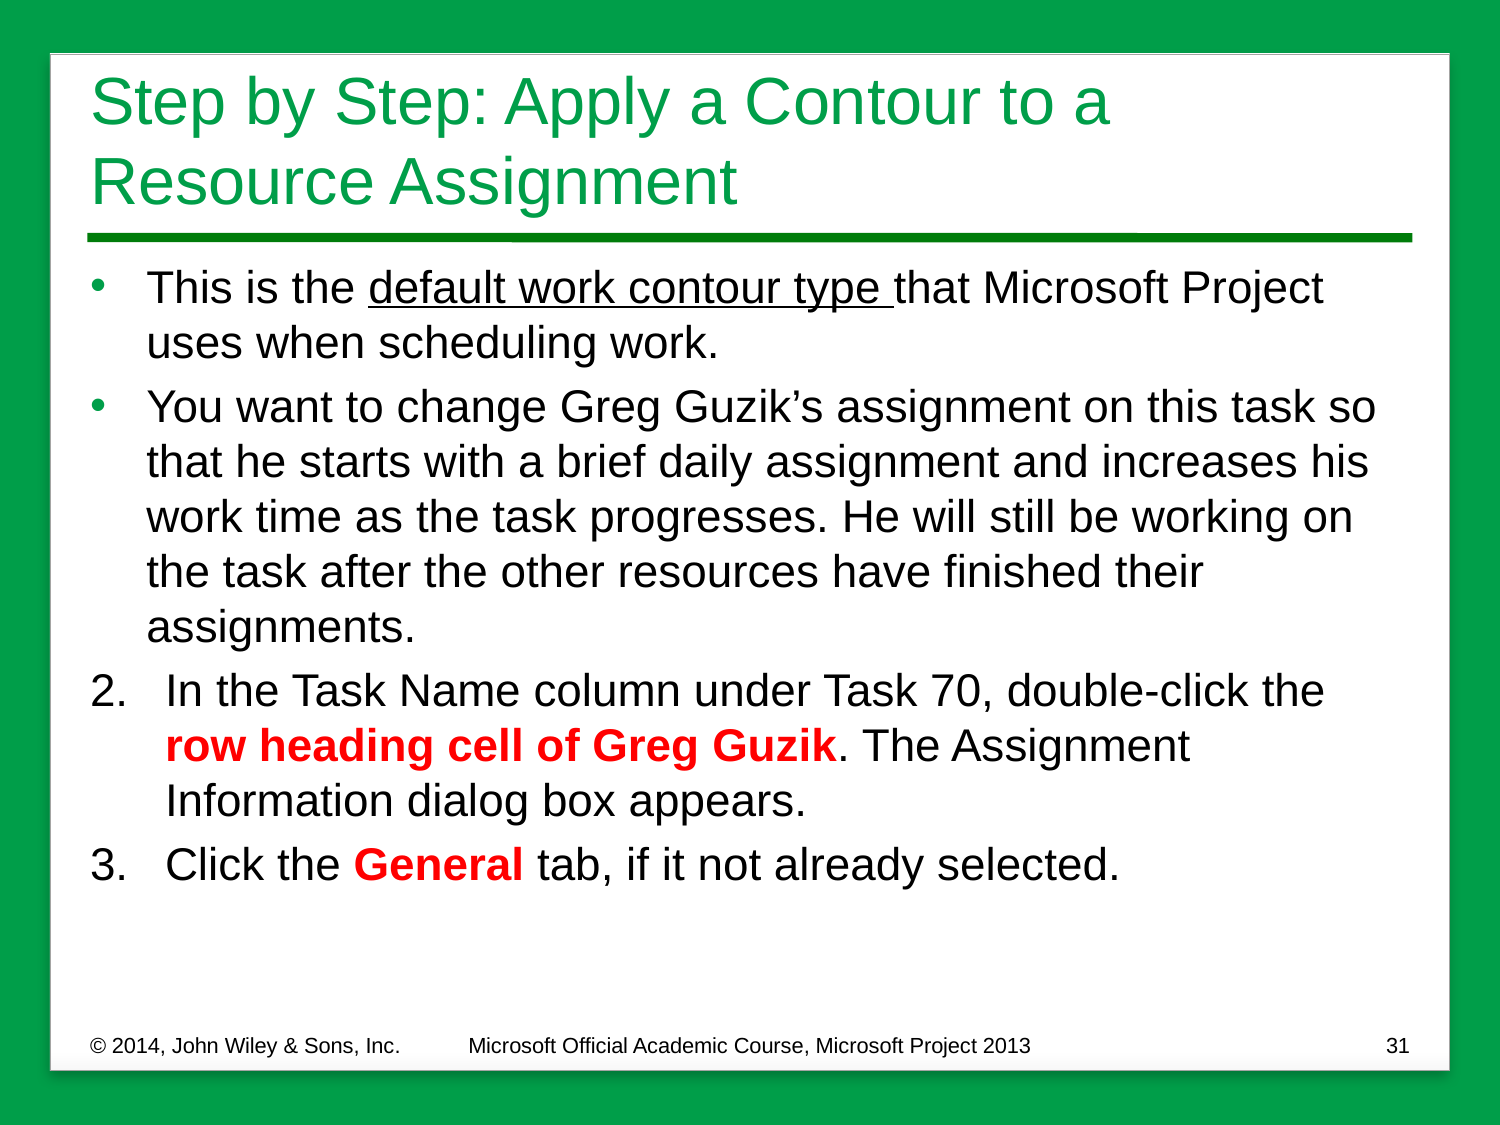

# Step by Step: Apply a Contour to a Resource Assignment
This is the default work contour type that Microsoft Project uses when scheduling work.
You want to change Greg Guzik’s assignment on this task so that he starts with a brief daily assignment and increases his work time as the task progresses. He will still be working on the task after the other resources have finished their assignments.
2.	In the Task Name column under Task 70, double-click the row heading cell of Greg Guzik. The Assignment Information dialog box appears.
3.	Click the General tab, if it not already selected.
© 2014, John Wiley & Sons, Inc.
Microsoft Official Academic Course, Microsoft Project 2013
31